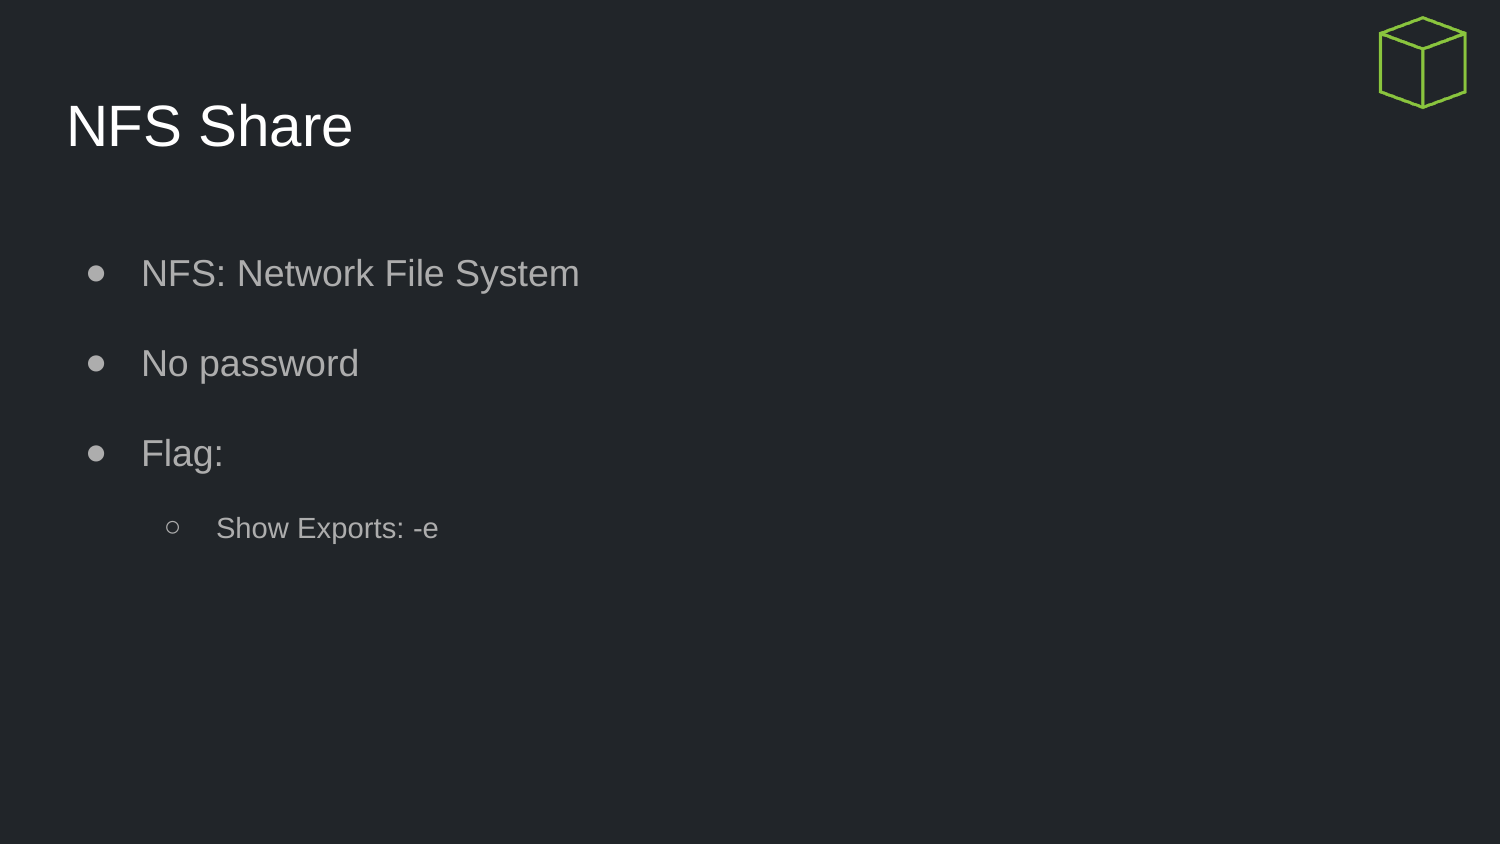

# NFS Share
NFS: Network File System
No password
Flag:
Show Exports: -e